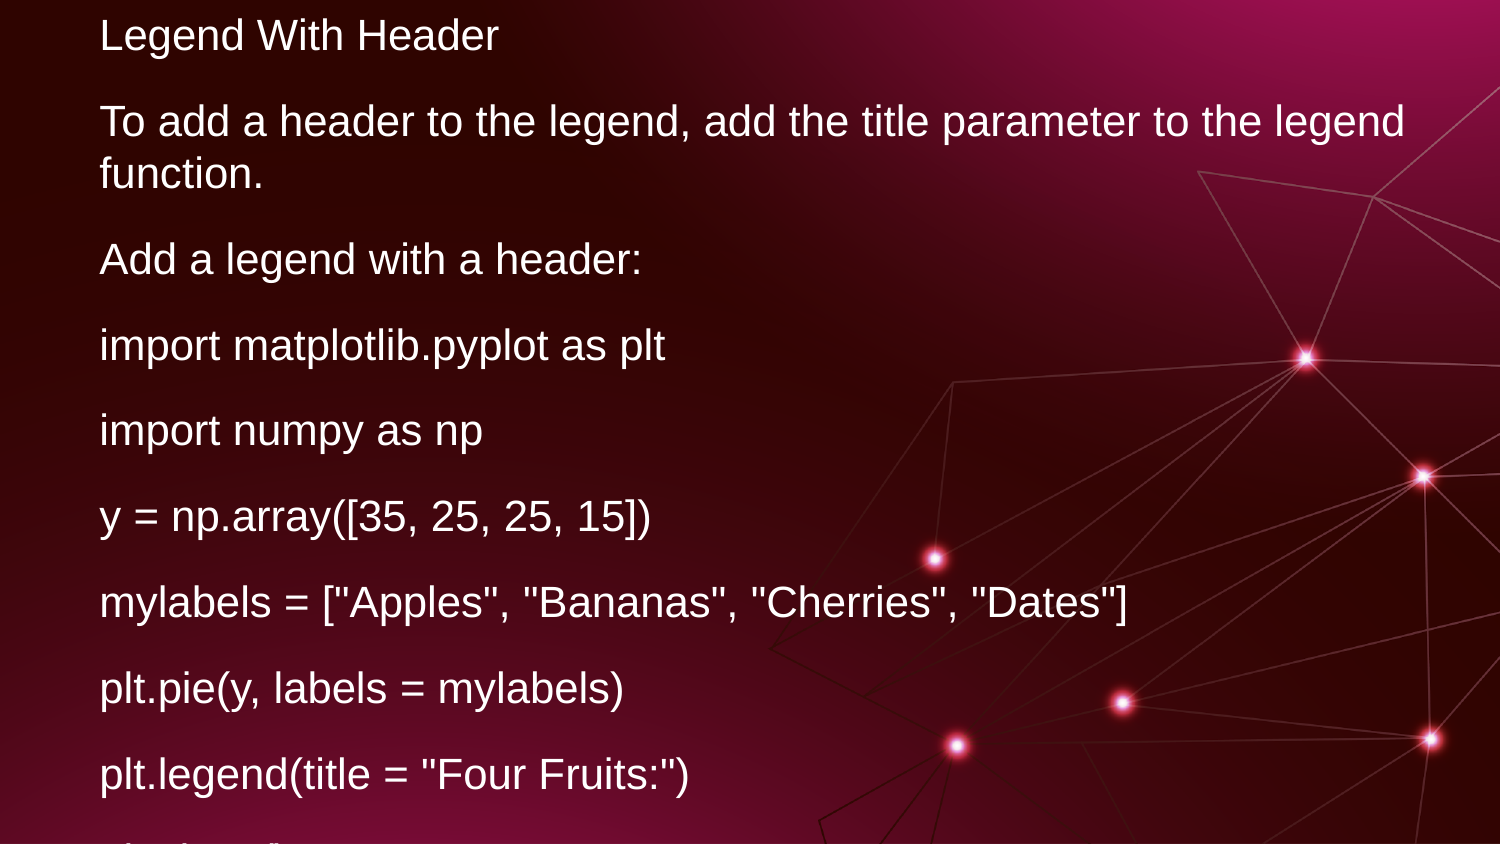

Legend With Header
To add a header to the legend, add the title parameter to the legend function.
Add a legend with a header:
import matplotlib.pyplot as plt
import numpy as np
y = np.array([35, 25, 25, 15])
mylabels = ["Apples", "Bananas", "Cherries", "Dates"]
plt.pie(y, labels = mylabels)
plt.legend(title = "Four Fruits:")
plt.show()